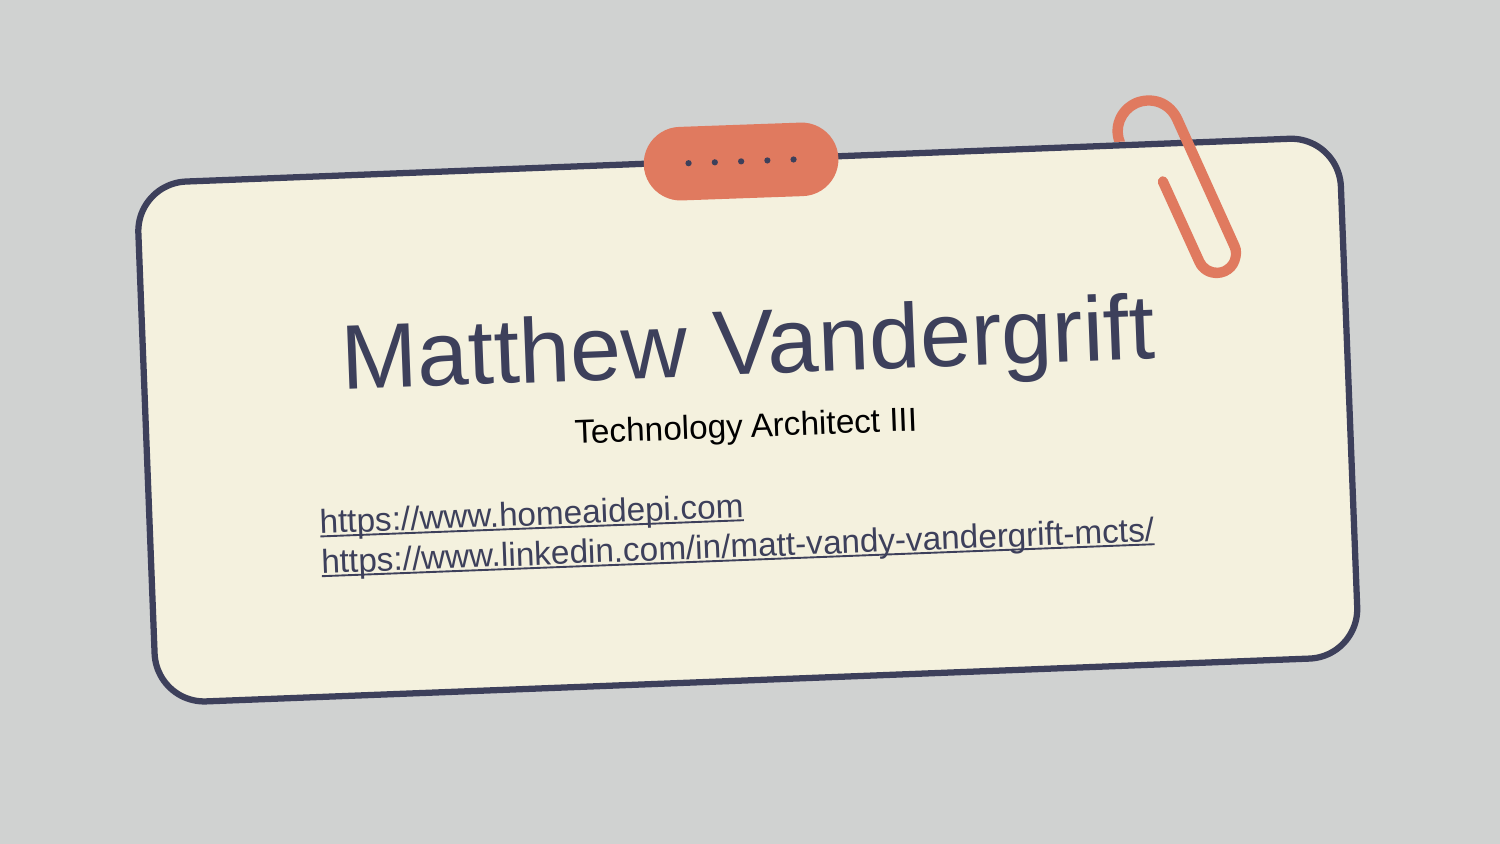

# Matthew Vandergrift
Technology Architect III

https://www.homeaidepi.com
https://www.linkedin.com/in/matt-vandy-vandergrift-mcts/